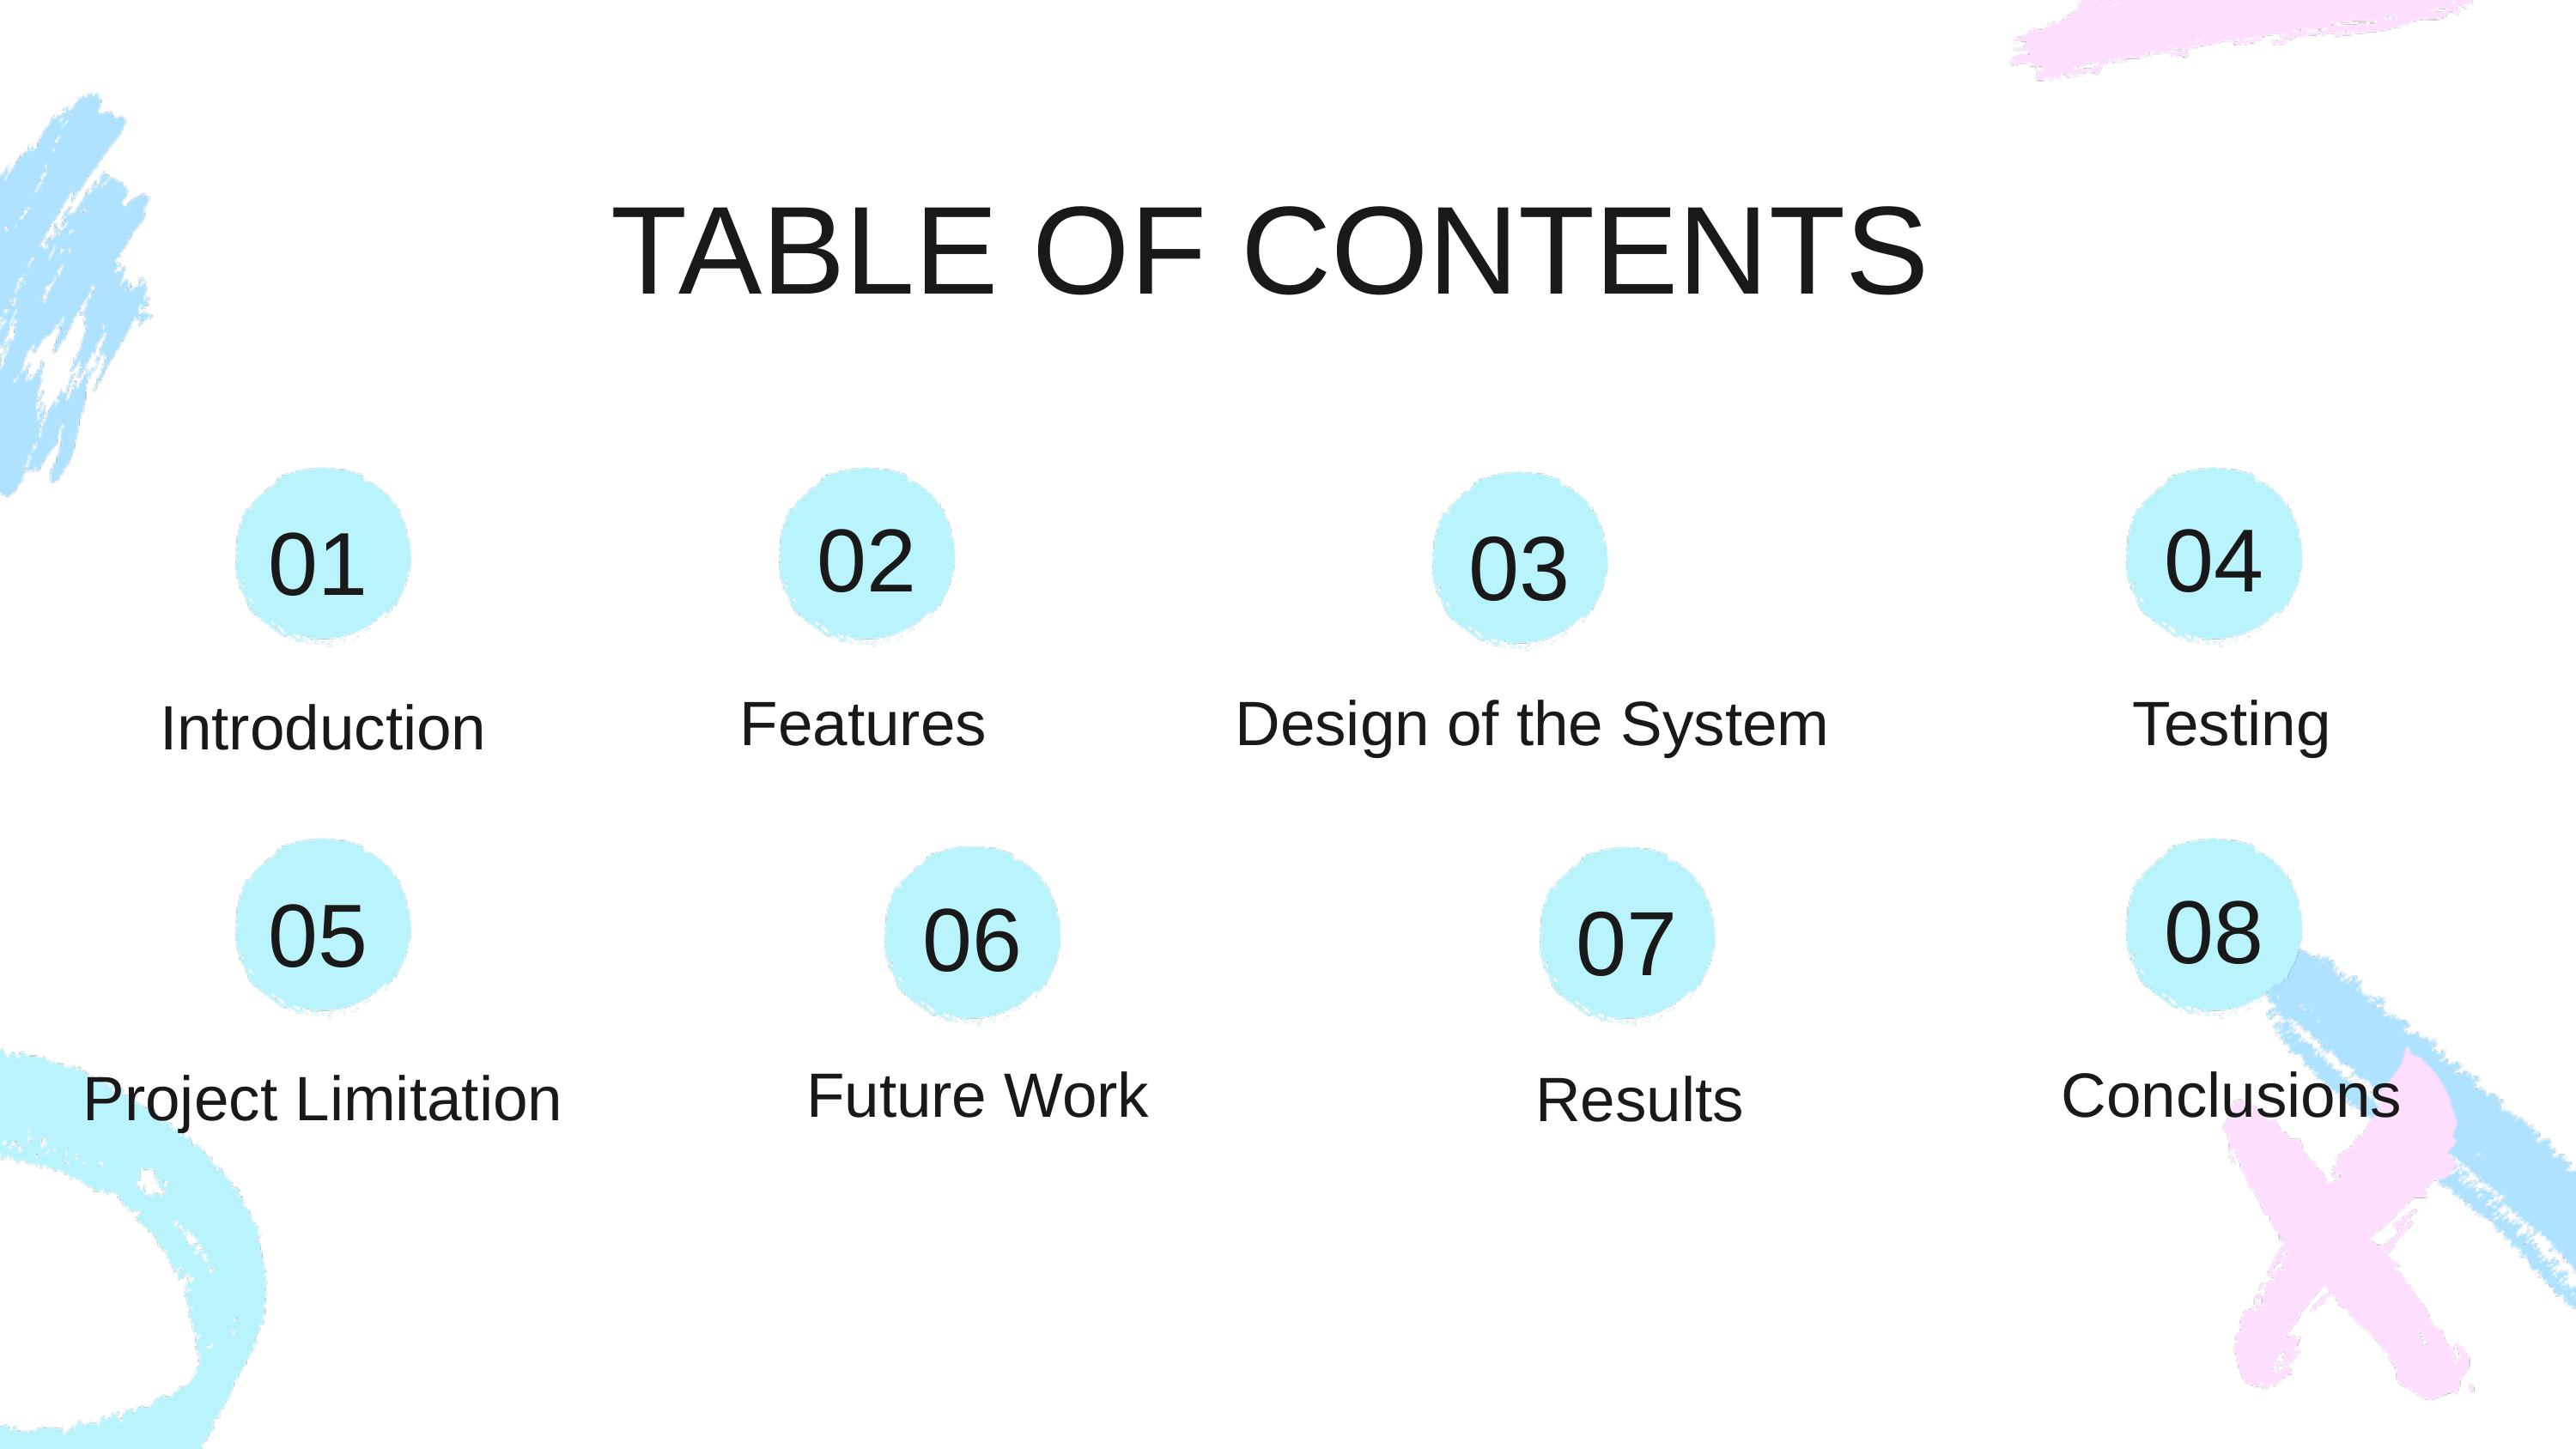

TABLE OF CONTENTS

04
02
01
03
Features
Design of the System
Testing
Introduction

08
05
06
07
Future Work
Conclusions
Project Limitation
Results